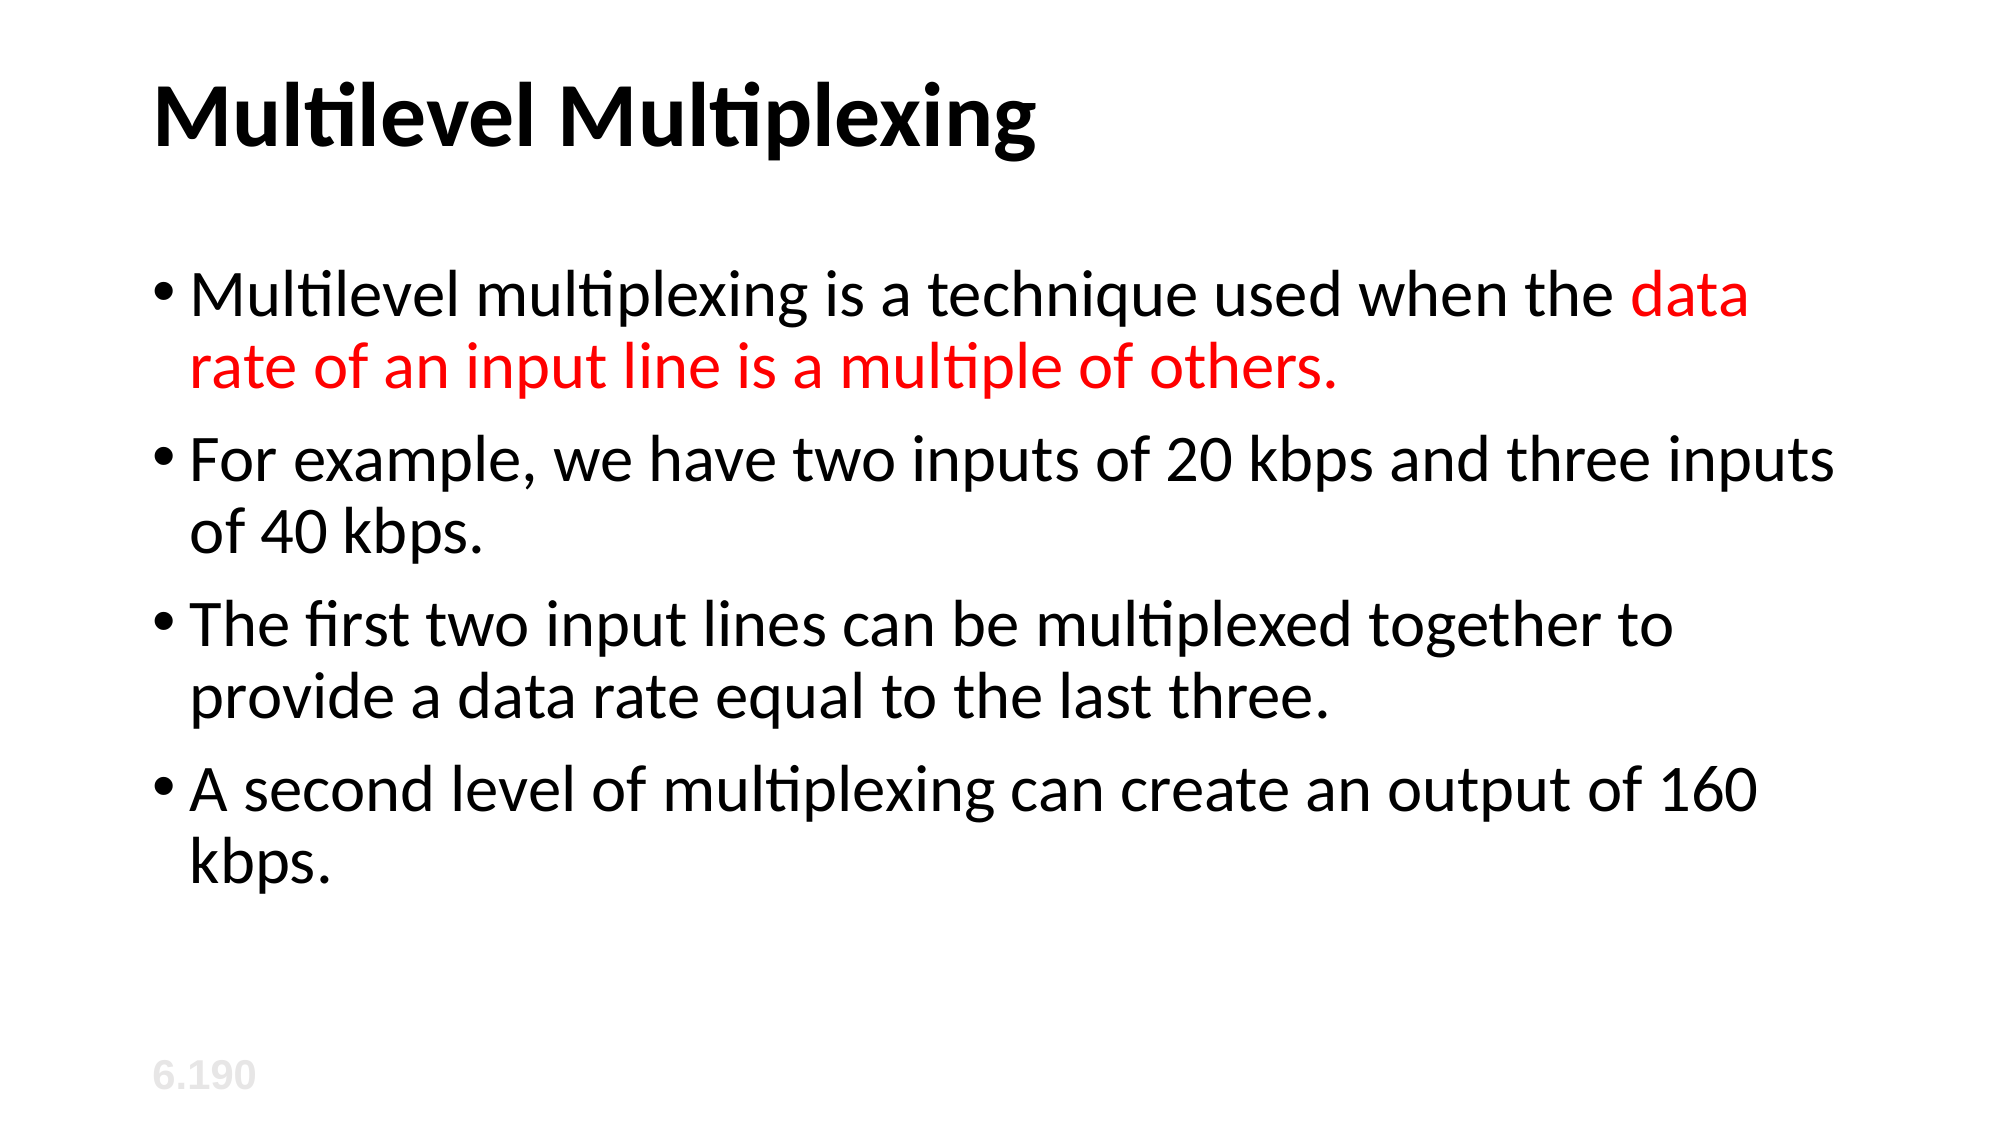

# Multilevel Multiplexing
Multilevel multiplexing is a technique used when the data rate of an input line is a multiple of others.
For example, we have two inputs of 20 kbps and three inputs of 40 kbps.
The first two input lines can be multiplexed together to provide a data rate equal to the last three.
A second level of multiplexing can create an output of 160 kbps.
6.190